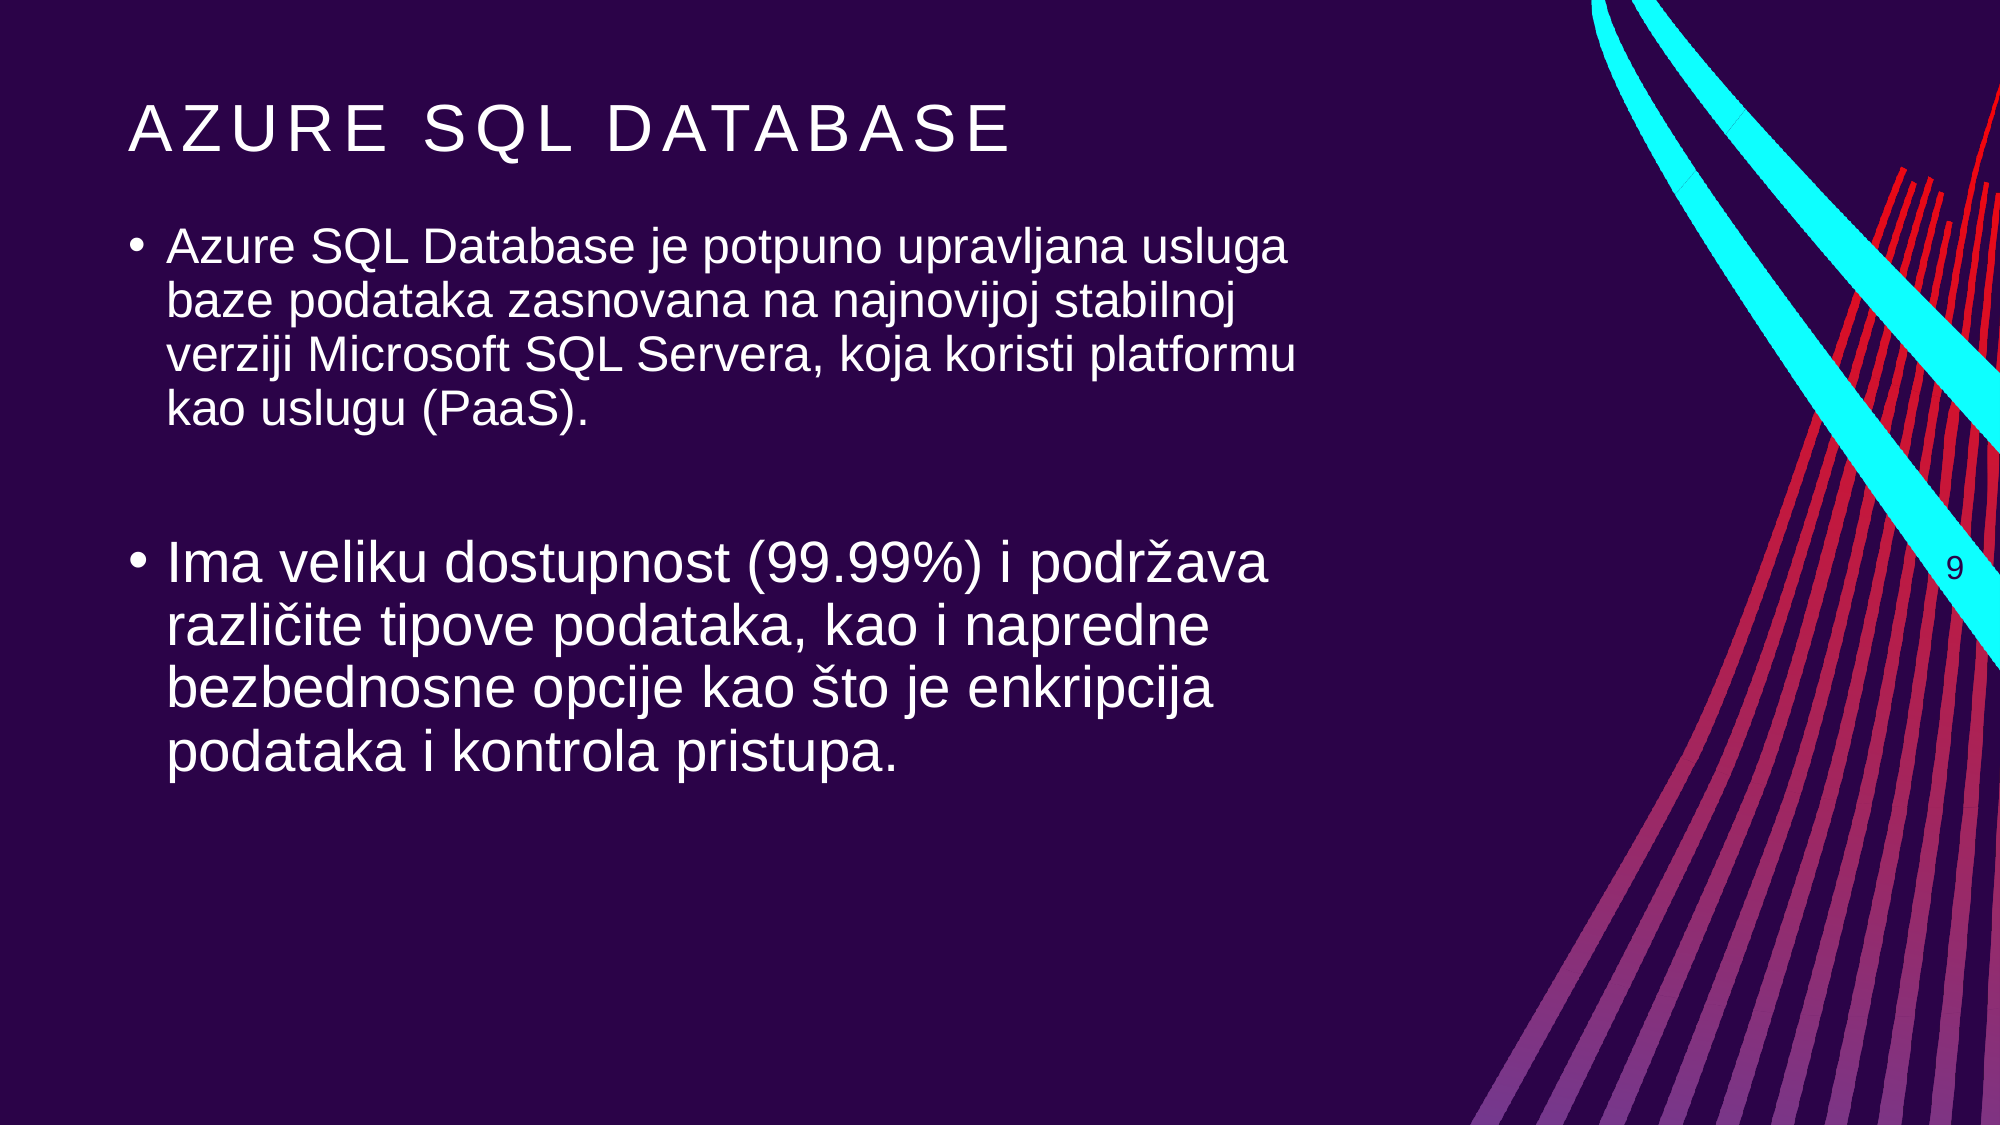

# Azure sql database
Azure SQL Database je potpuno upravljana usluga baze podataka zasnovana na najnovijoj stabilnoj verziji Microsoft SQL Servera, koja koristi platformu kao uslugu (PaaS).

Ima veliku dostupnost (99.99%) i podržava različite tipove podataka, kao i napredne bezbednosne opcije kao što je enkripcija podataka i kontrola pristupa.
9